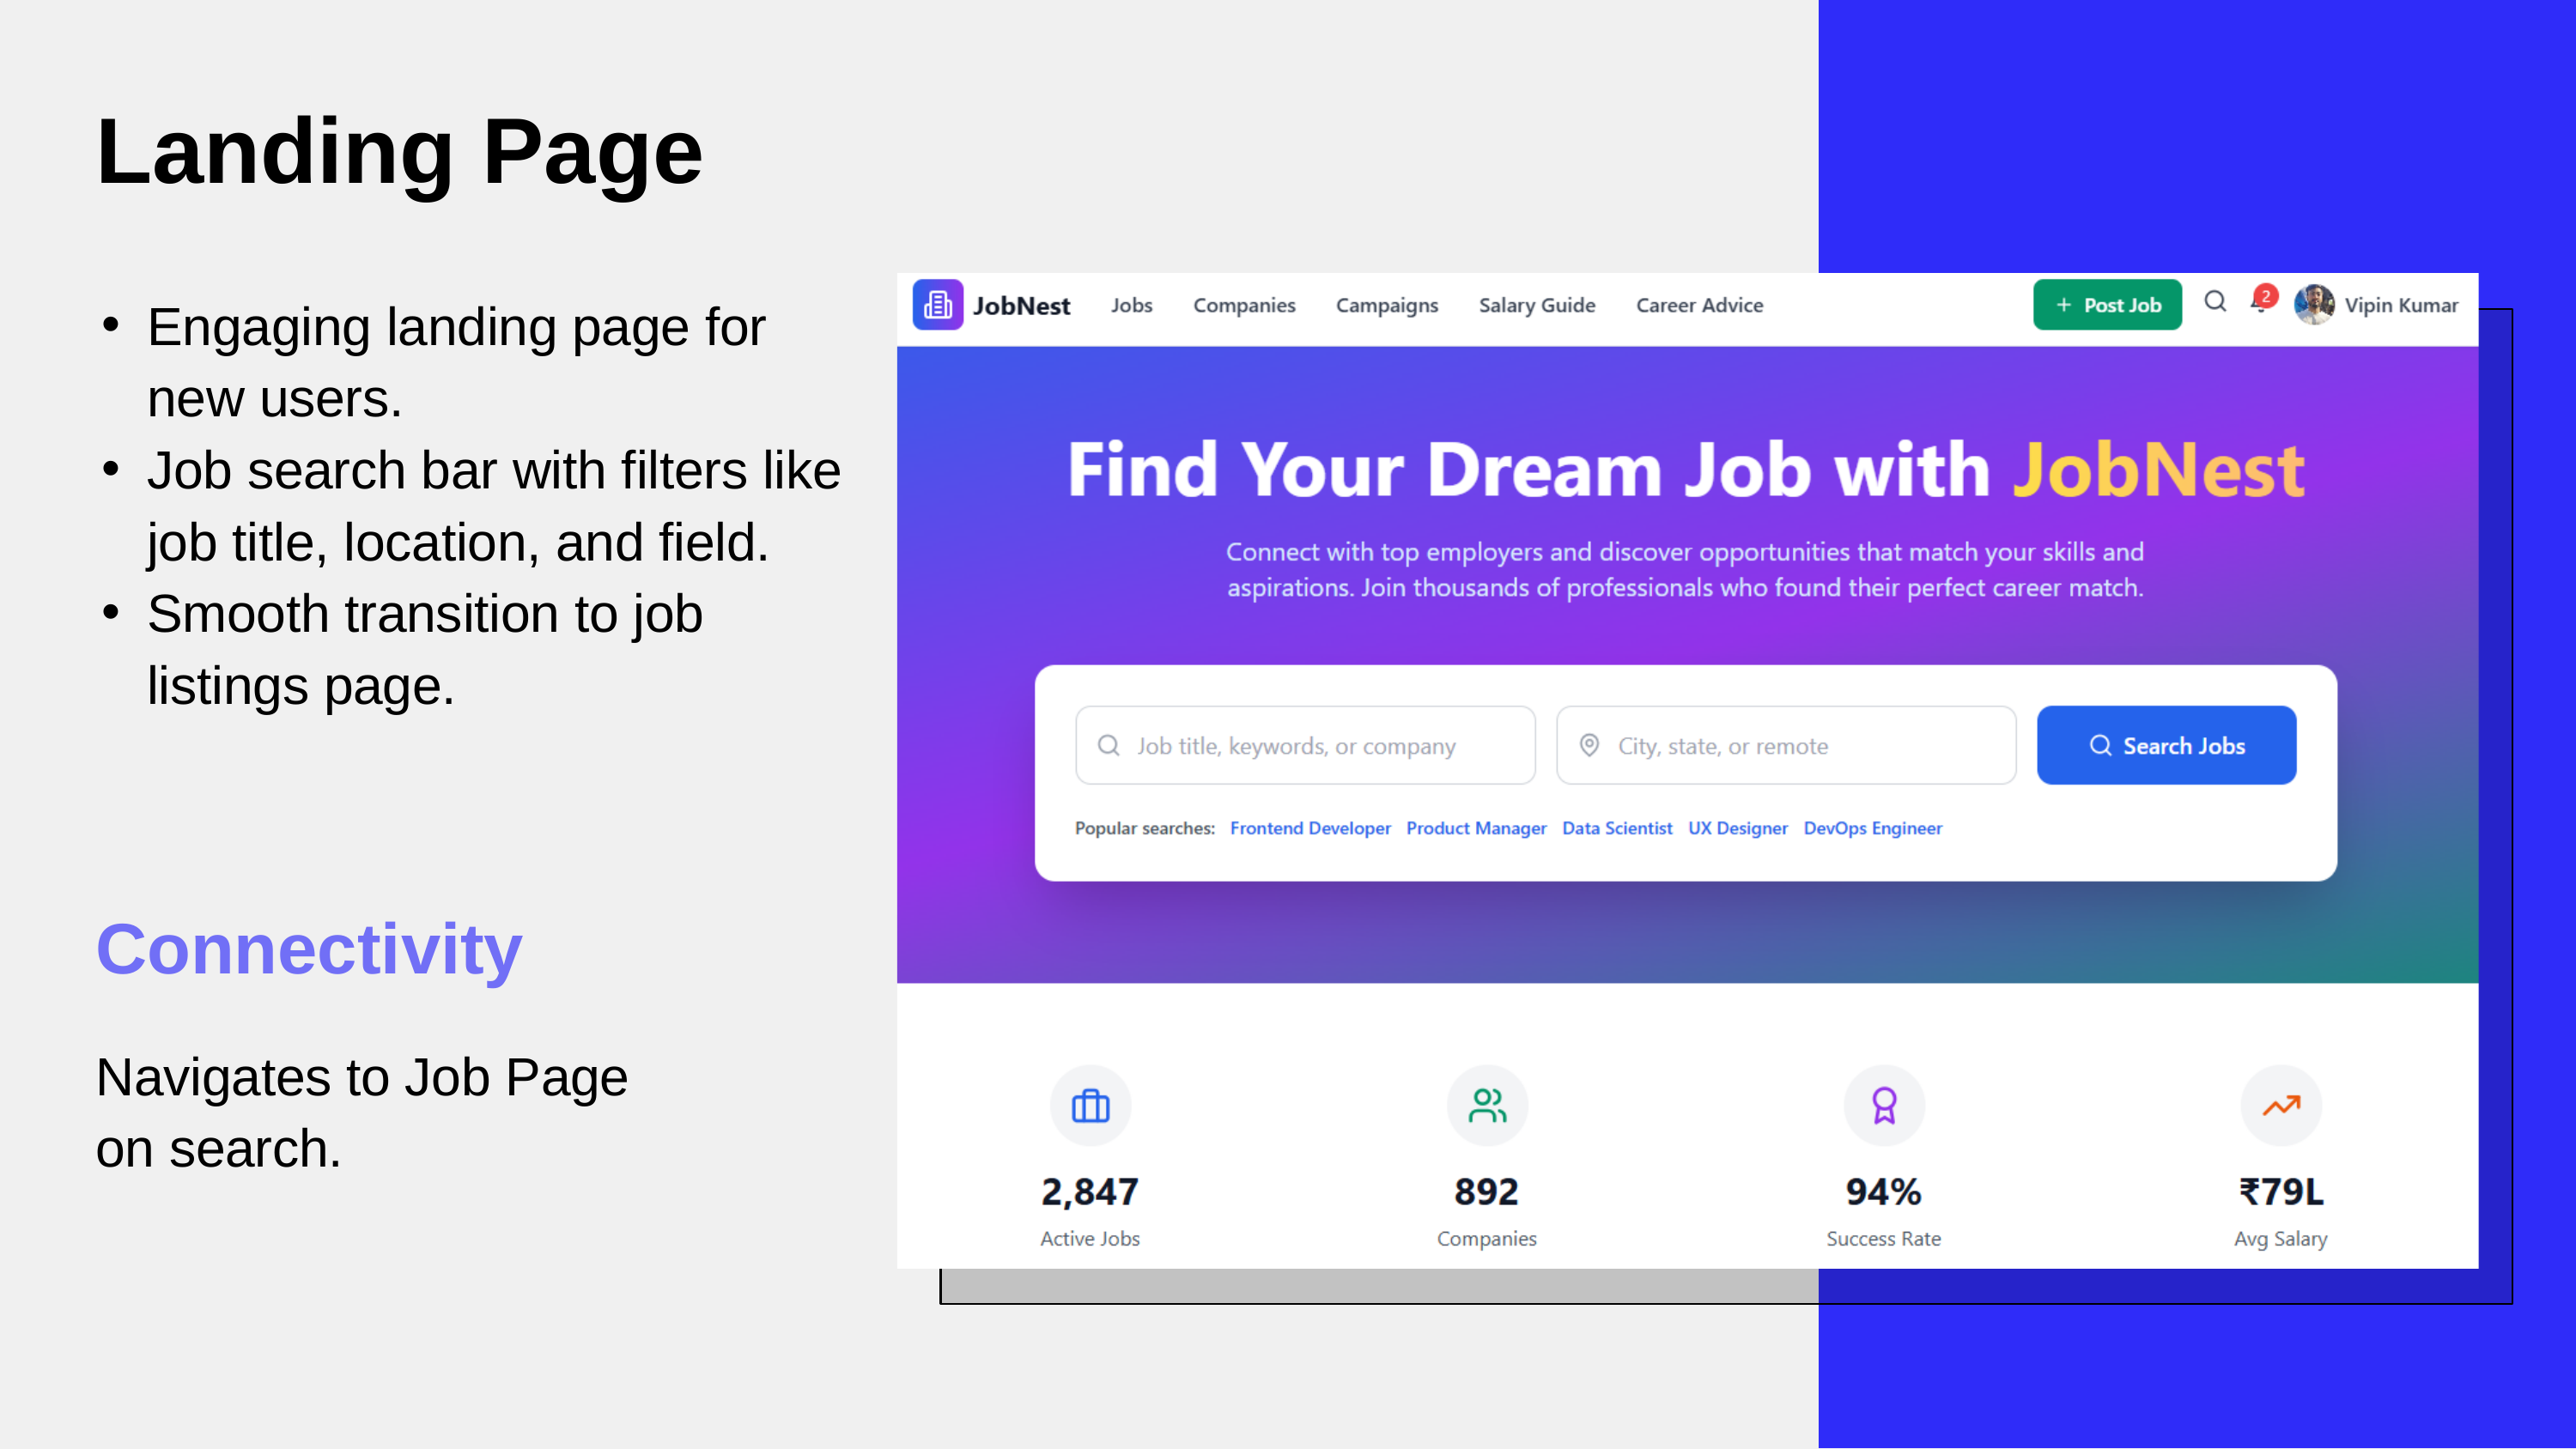

Landing Page

Engaging landing page for new users.
Job search bar with filters like job title, location, and field.
Smooth transition to job listings page.

Connectivity
Navigates to Job Page on search.